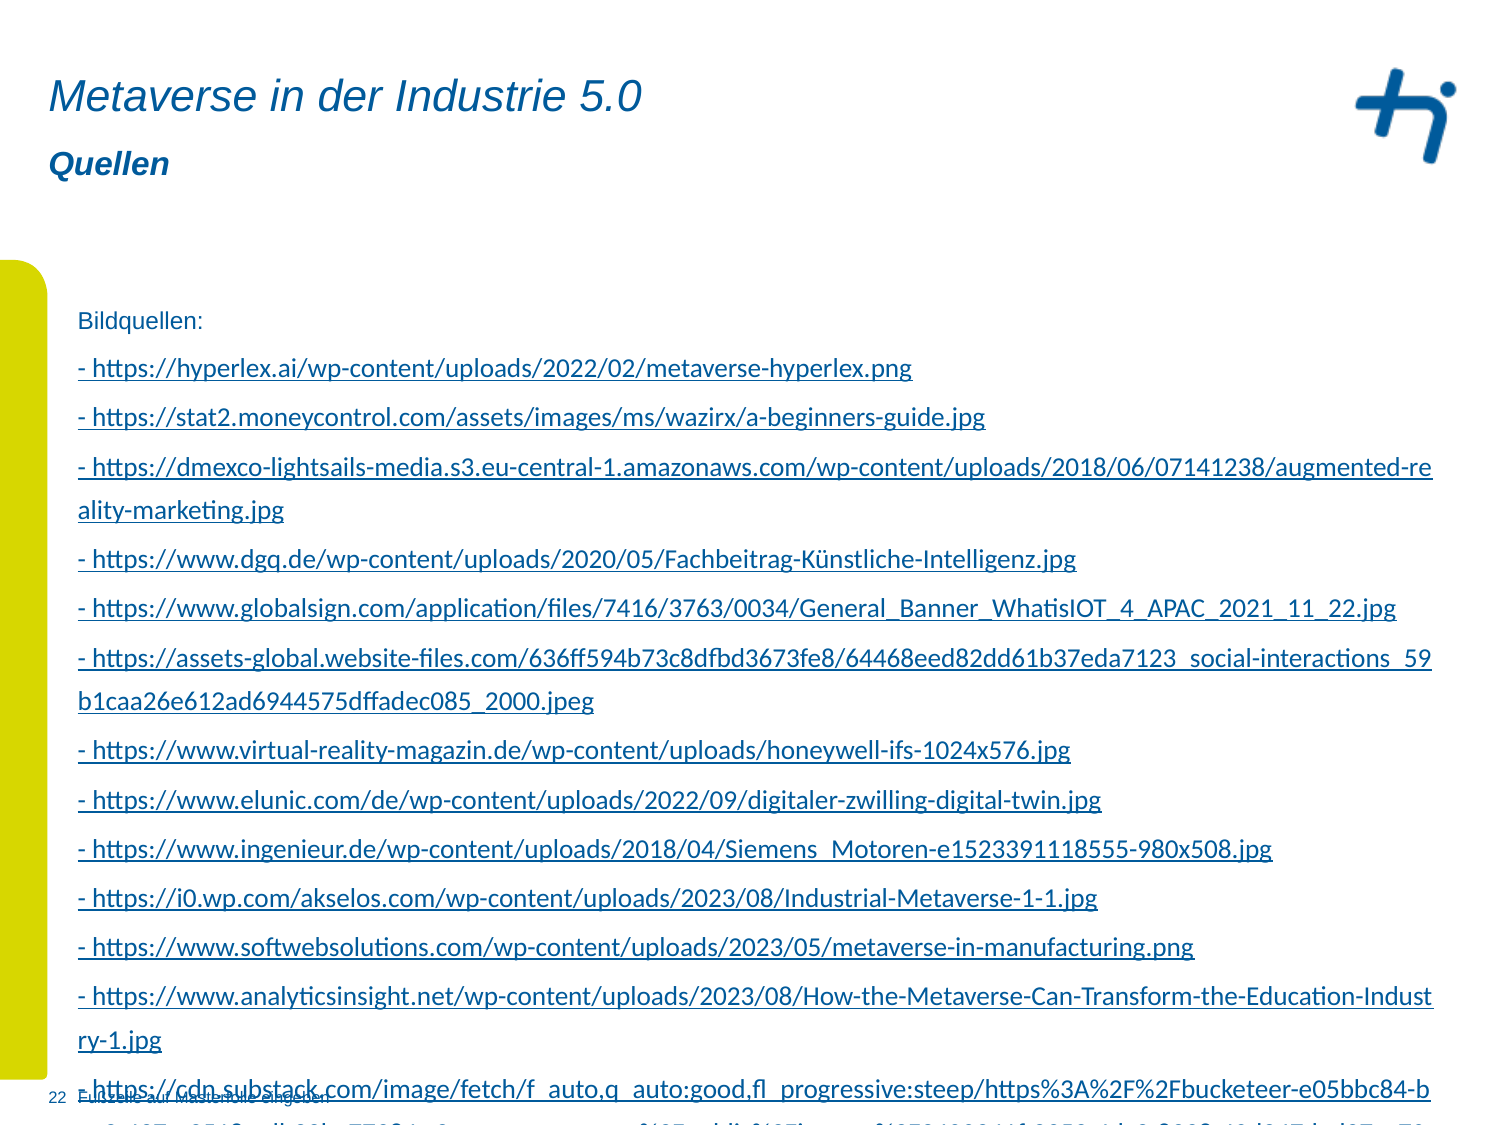

# Metaverse in der Industrie 5.0
Quellen
Bildquellen:
- https://hyperlex.ai/wp-content/uploads/2022/02/metaverse-hyperlex.png
- https://stat2.moneycontrol.com/assets/images/ms/wazirx/a-beginners-guide.jpg
- https://dmexco-lightsails-media.s3.eu-central-1.amazonaws.com/wp-content/uploads/2018/06/07141238/augmented-reality-marketing.jpg
- https://www.dgq.de/wp-content/uploads/2020/05/Fachbeitrag-Künstliche-Intelligenz.jpg
- https://www.globalsign.com/application/files/7416/3763/0034/General_Banner_WhatisIOT_4_APAC_2021_11_22.jpg
- https://assets-global.website-files.com/636ff594b73c8dfbd3673fe8/64468eed82dd61b37eda7123_social-interactions_59b1caa26e612ad6944575dffadec085_2000.jpeg
- https://www.virtual-reality-magazin.de/wp-content/uploads/honeywell-ifs-1024x576.jpg
- https://www.elunic.com/de/wp-content/uploads/2022/09/digitaler-zwilling-digital-twin.jpg
- https://www.ingenieur.de/wp-content/uploads/2018/04/Siemens_Motoren-e1523391118555-980x508.jpg
- https://i0.wp.com/akselos.com/wp-content/uploads/2023/08/Industrial-Metaverse-1-1.jpg
- https://www.softwebsolutions.com/wp-content/uploads/2023/05/metaverse-in-manufacturing.png
- https://www.analyticsinsight.net/wp-content/uploads/2023/08/How-the-Metaverse-Can-Transform-the-Education-Industry-1.jpg
- https://cdn.substack.com/image/fetch/f_auto,q_auto:good,fl_progressive:steep/https%3A%2F%2Fbucketeer-e05bbc84-baa3-437e-9518-adb32be77984.s3.amazonaws.com%2Fpublic%2Fimages%2F3400241f-2959-4dc3-8998-40d247ded27c_700x384.png
- https://ideausher.com/wp-content/uploads/2023/11/Metaverse-as-a-Service-MaaS-Platform.webp

22